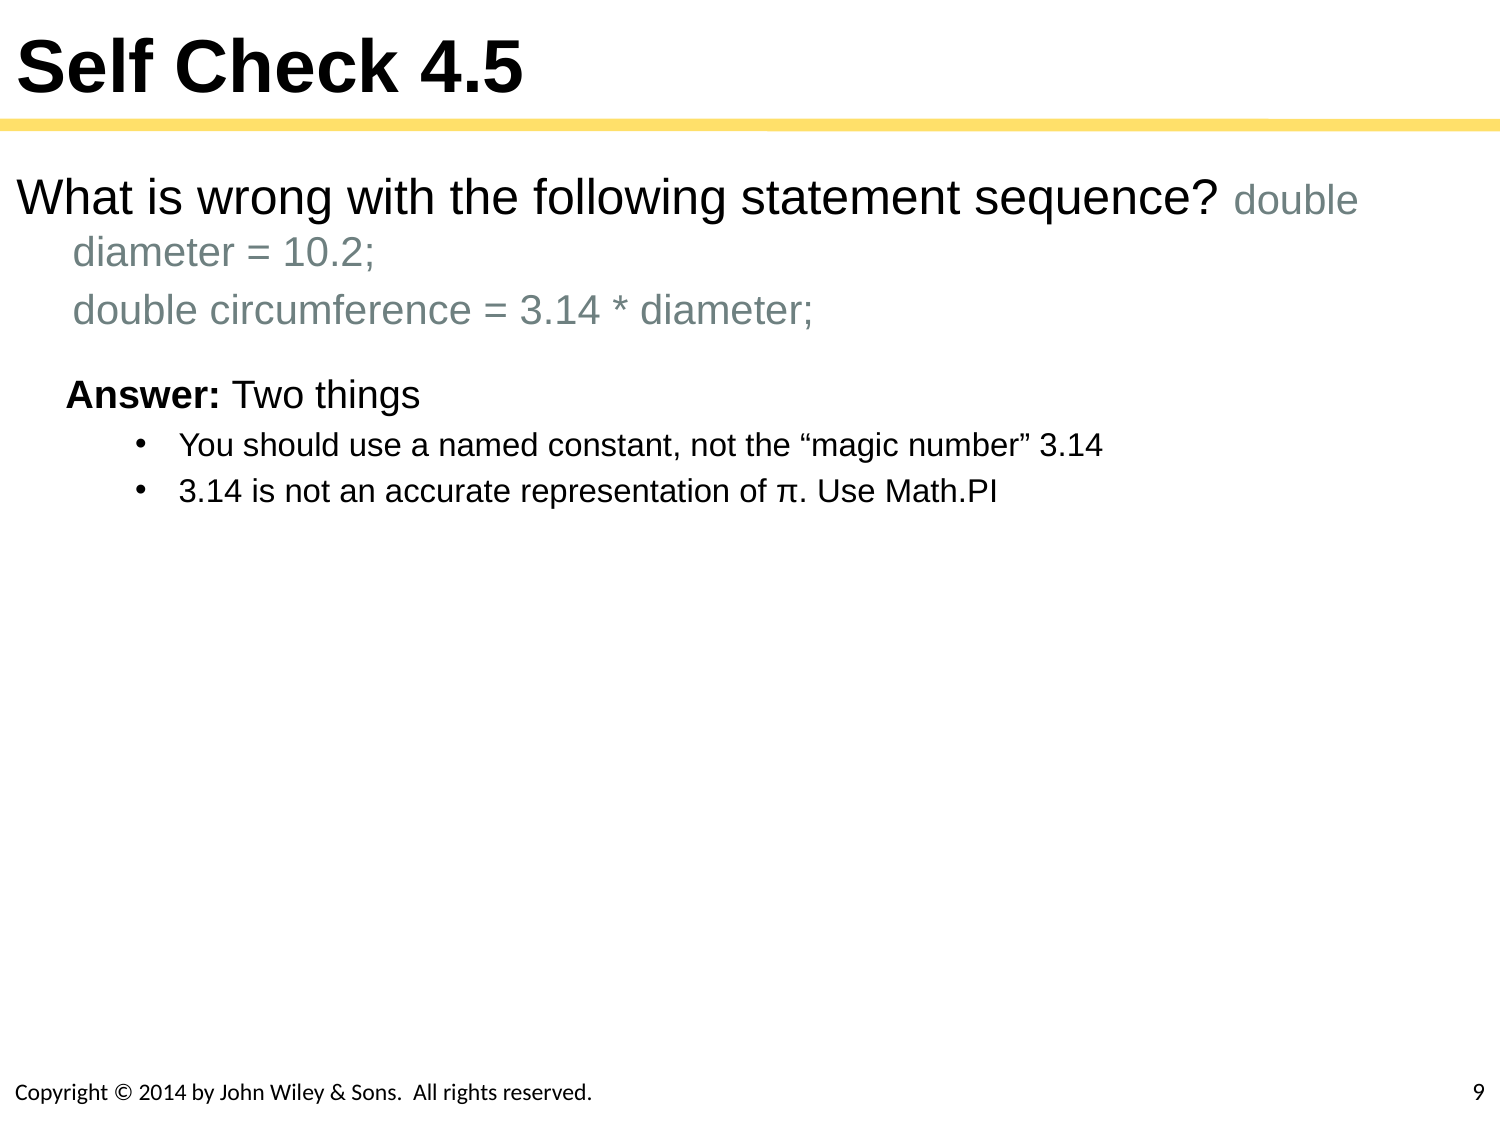

# Self Check 4.5
What is wrong with the following statement sequence? double diameter = 10.2;
	double circumference = 3.14 * diameter;
Answer: Two things
You should use a named constant, not the “magic number” 3.14
3.14 is not an accurate representation of π. Use Math.PI